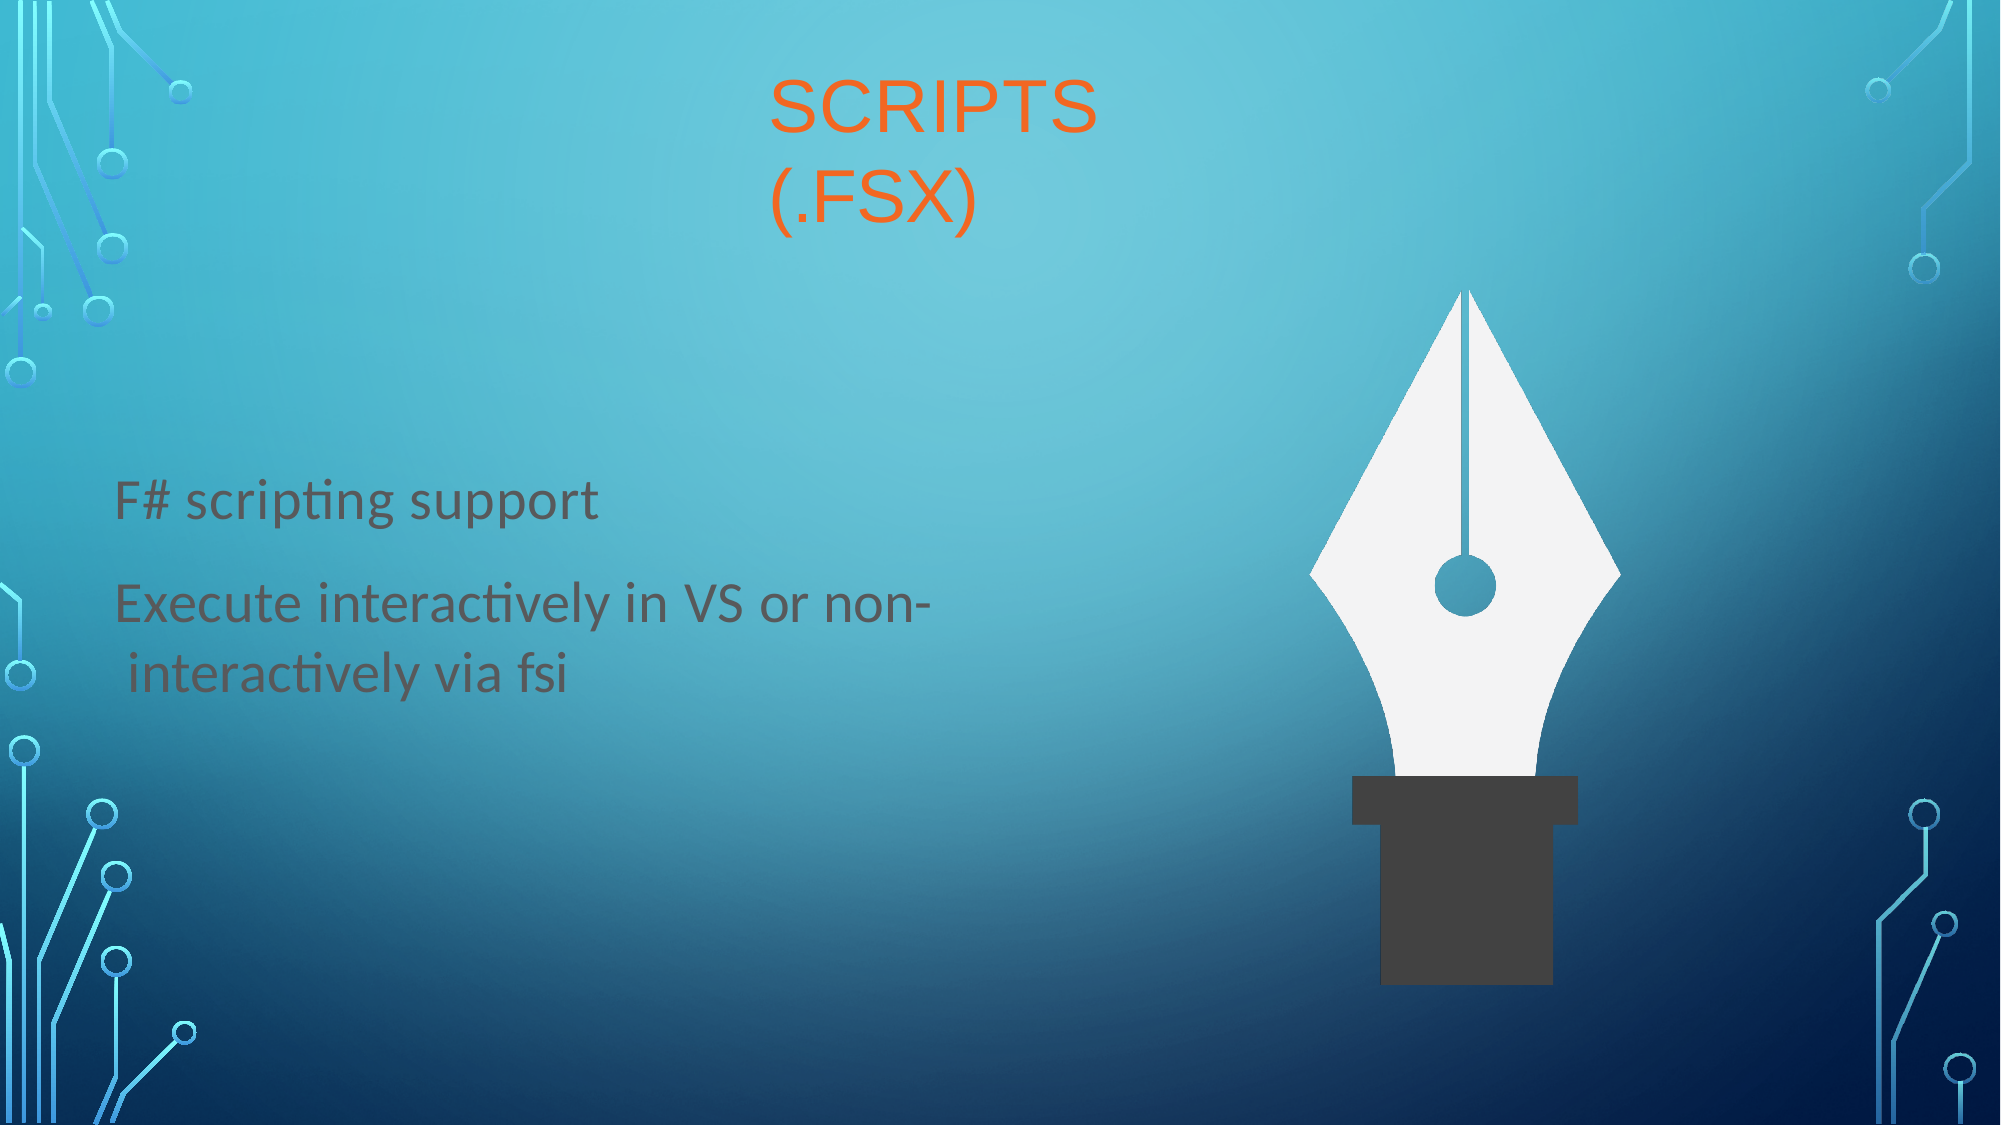

# Scripts (.fsx)

F# scripting support
Execute interactively in VS or non-  interactively via fsi